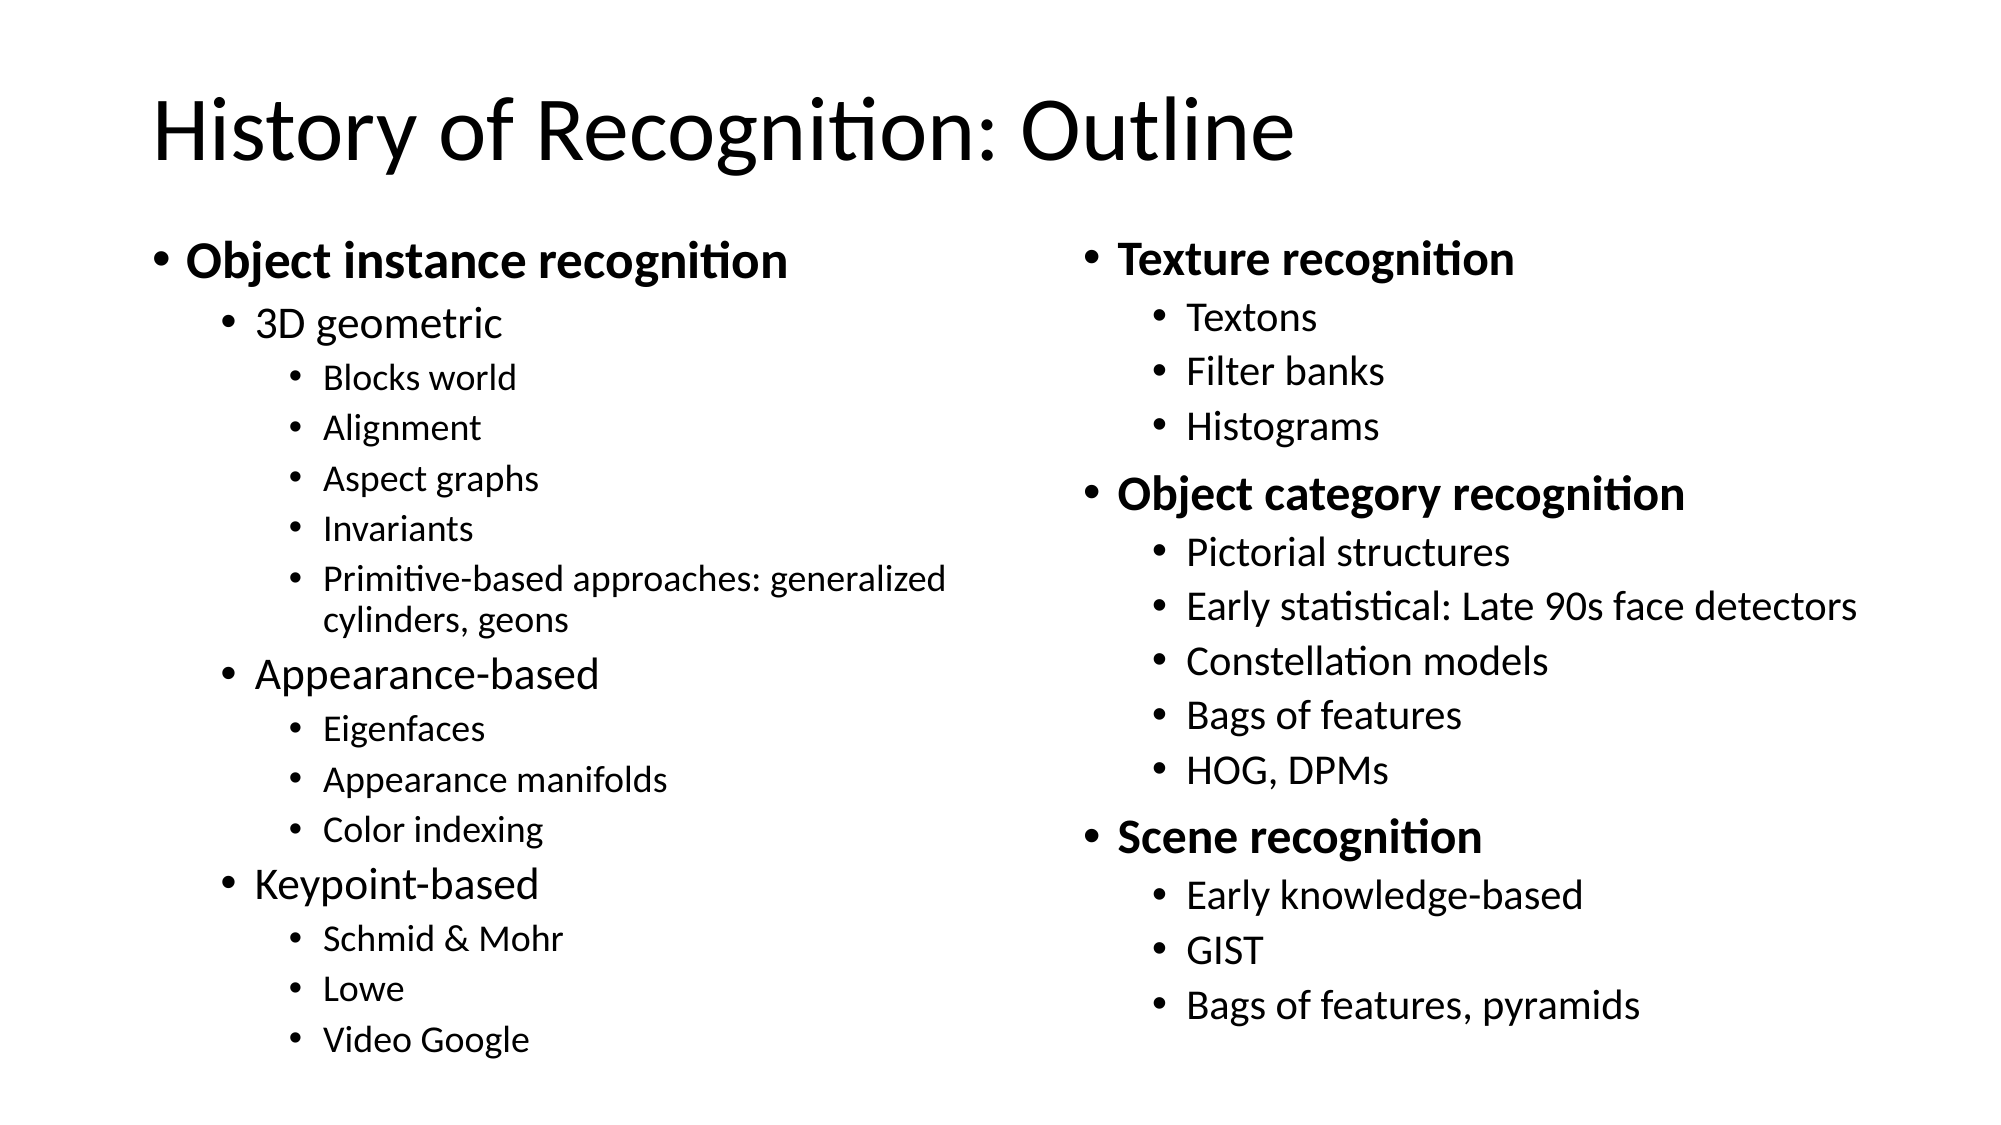

# History of Recognition: Outline
Object instance recognition
3D geometric
Blocks world
Alignment
Aspect graphs
Invariants
Primitive-based approaches: generalized cylinders, geons
Appearance-based
Eigenfaces
Appearance manifolds
Color indexing
Keypoint-based
Schmid & Mohr
Lowe
Video Google

Texture recognition
Textons
Filter banks
Histograms
Object category recognition
Pictorial structures
Early statistical: Late 90s face detectors
Constellation models
Bags of features
HOG, DPMs
Scene recognition
Early knowledge-based
GIST
Bags of features, pyramids